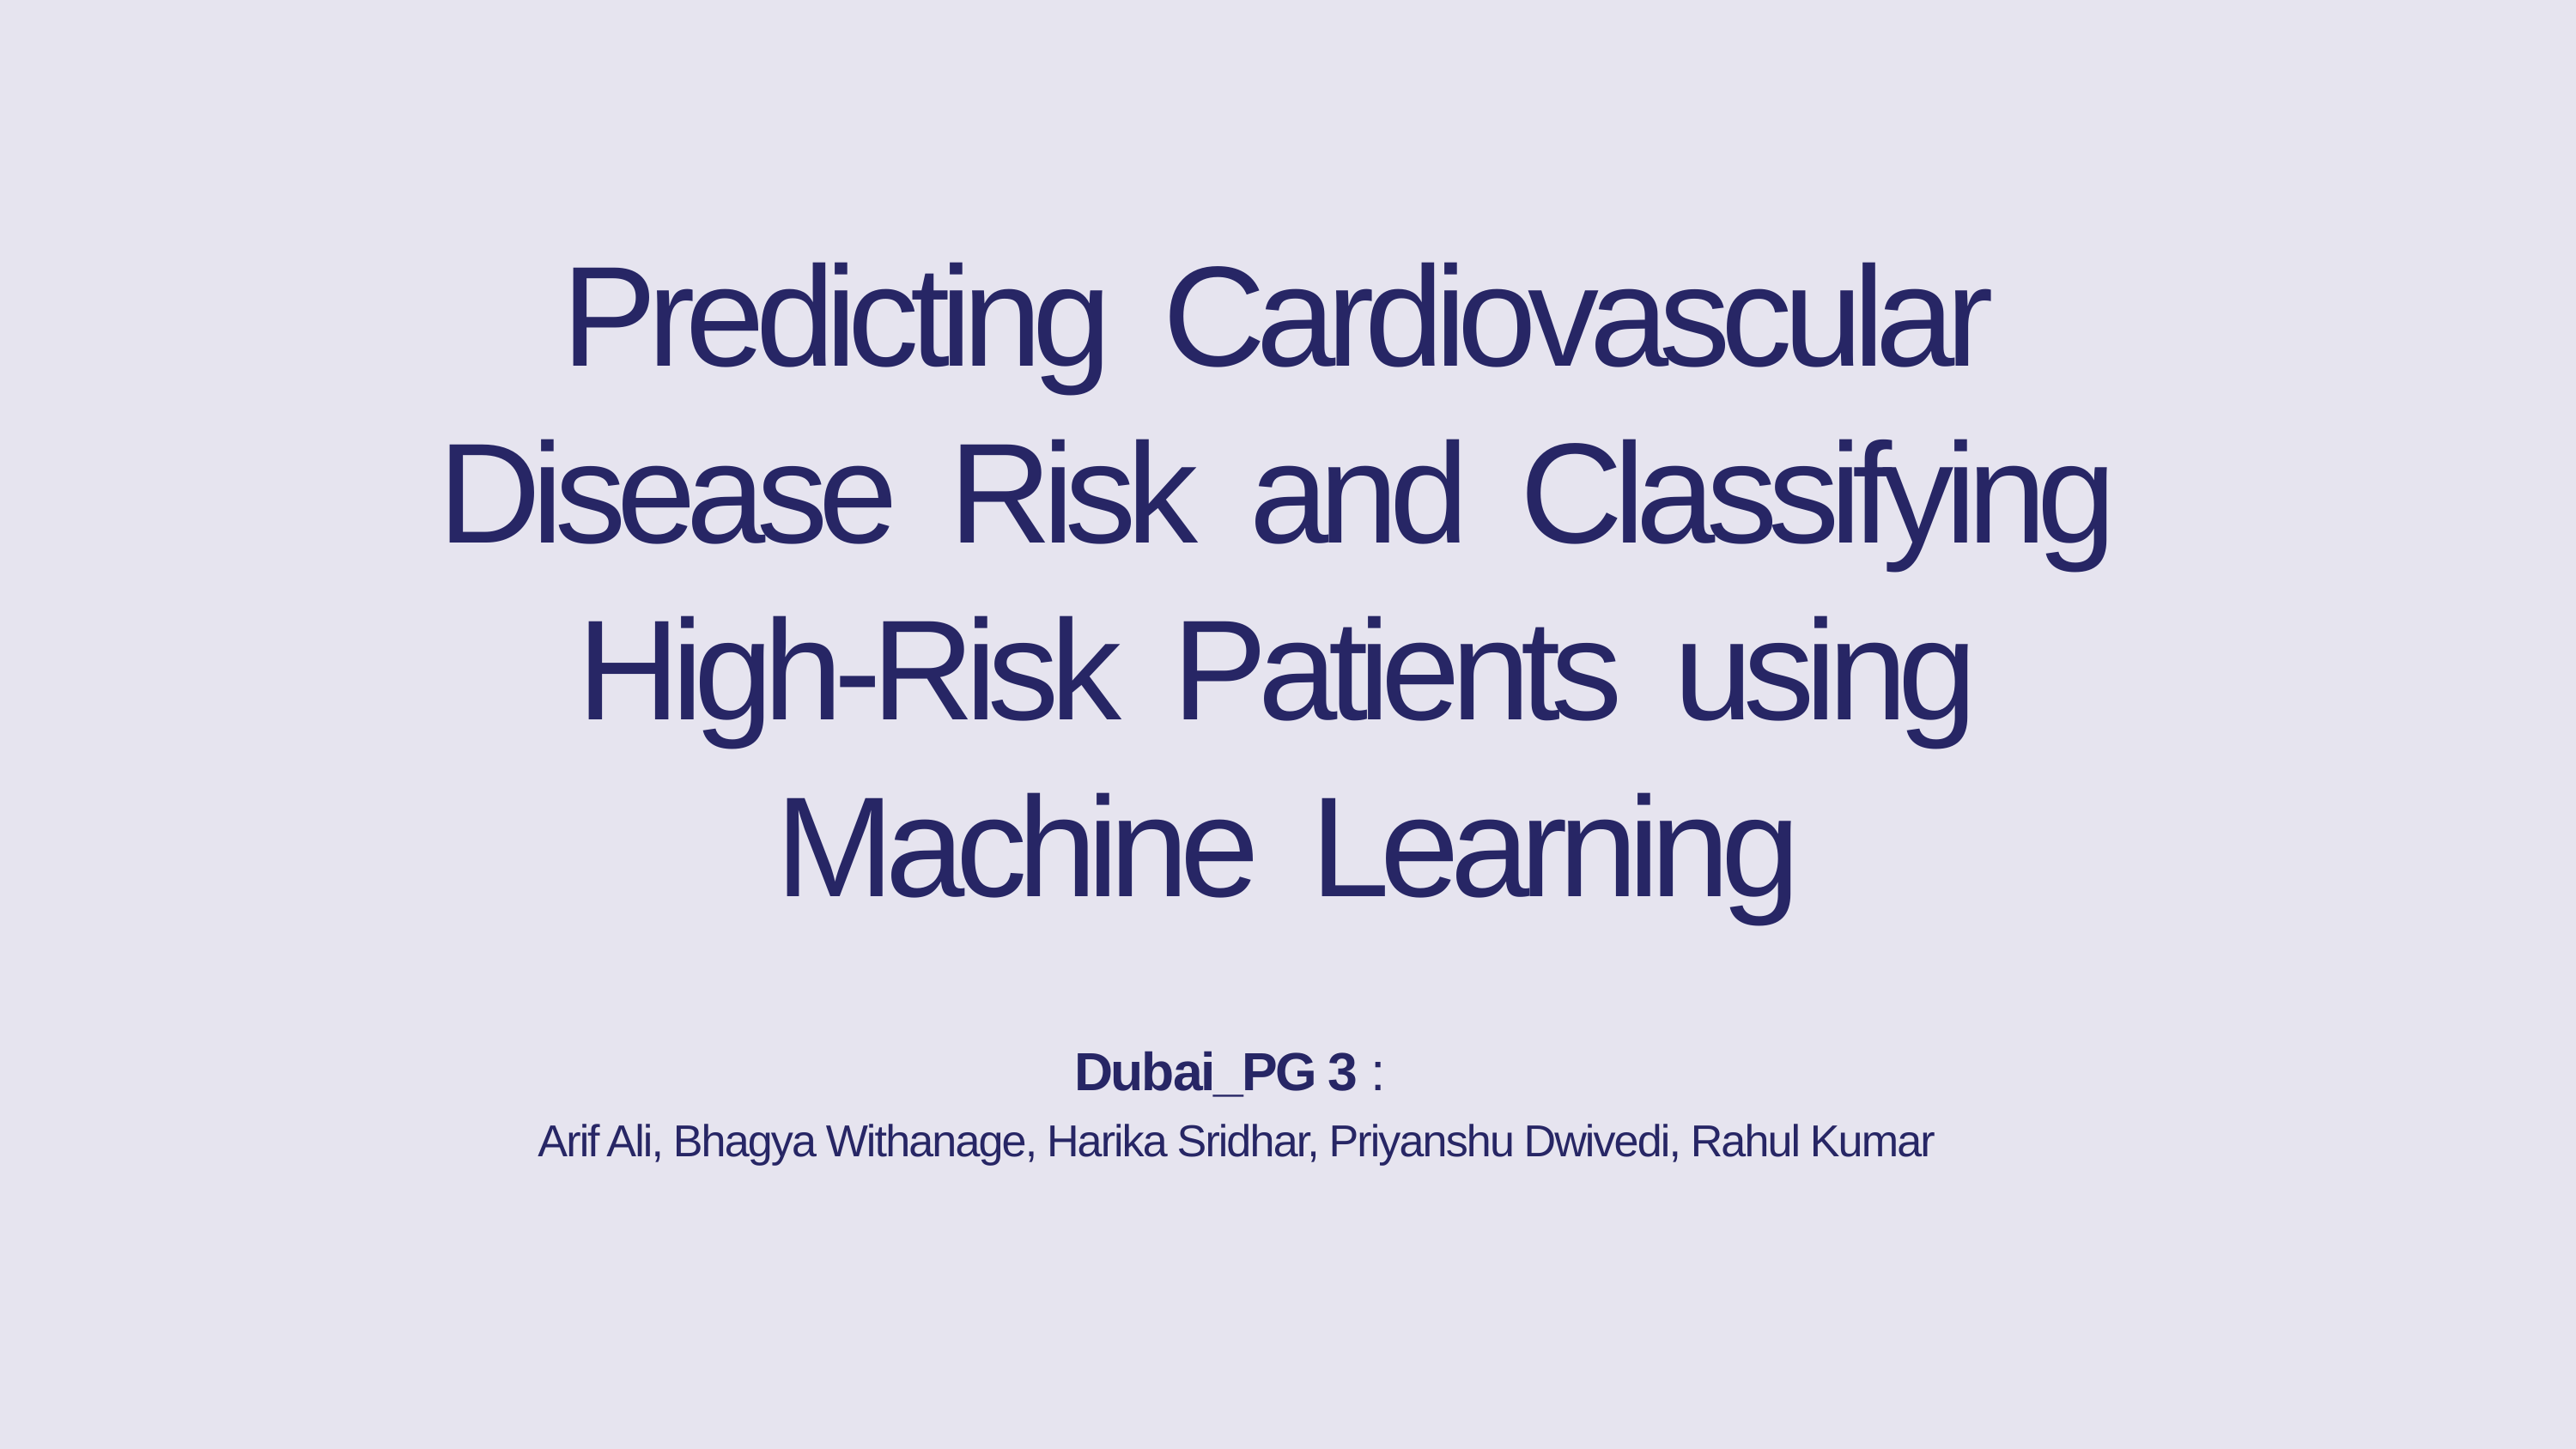

Predicting  Cardiovascular  Disease  Risk  and  Classifying  High-Risk  Patients  using  Machine  Learning

Dubai_PG 3 :
Arif Ali, Bhagya Withanage, Harika Sridhar, Priyanshu Dwivedi, Rahul Kumar